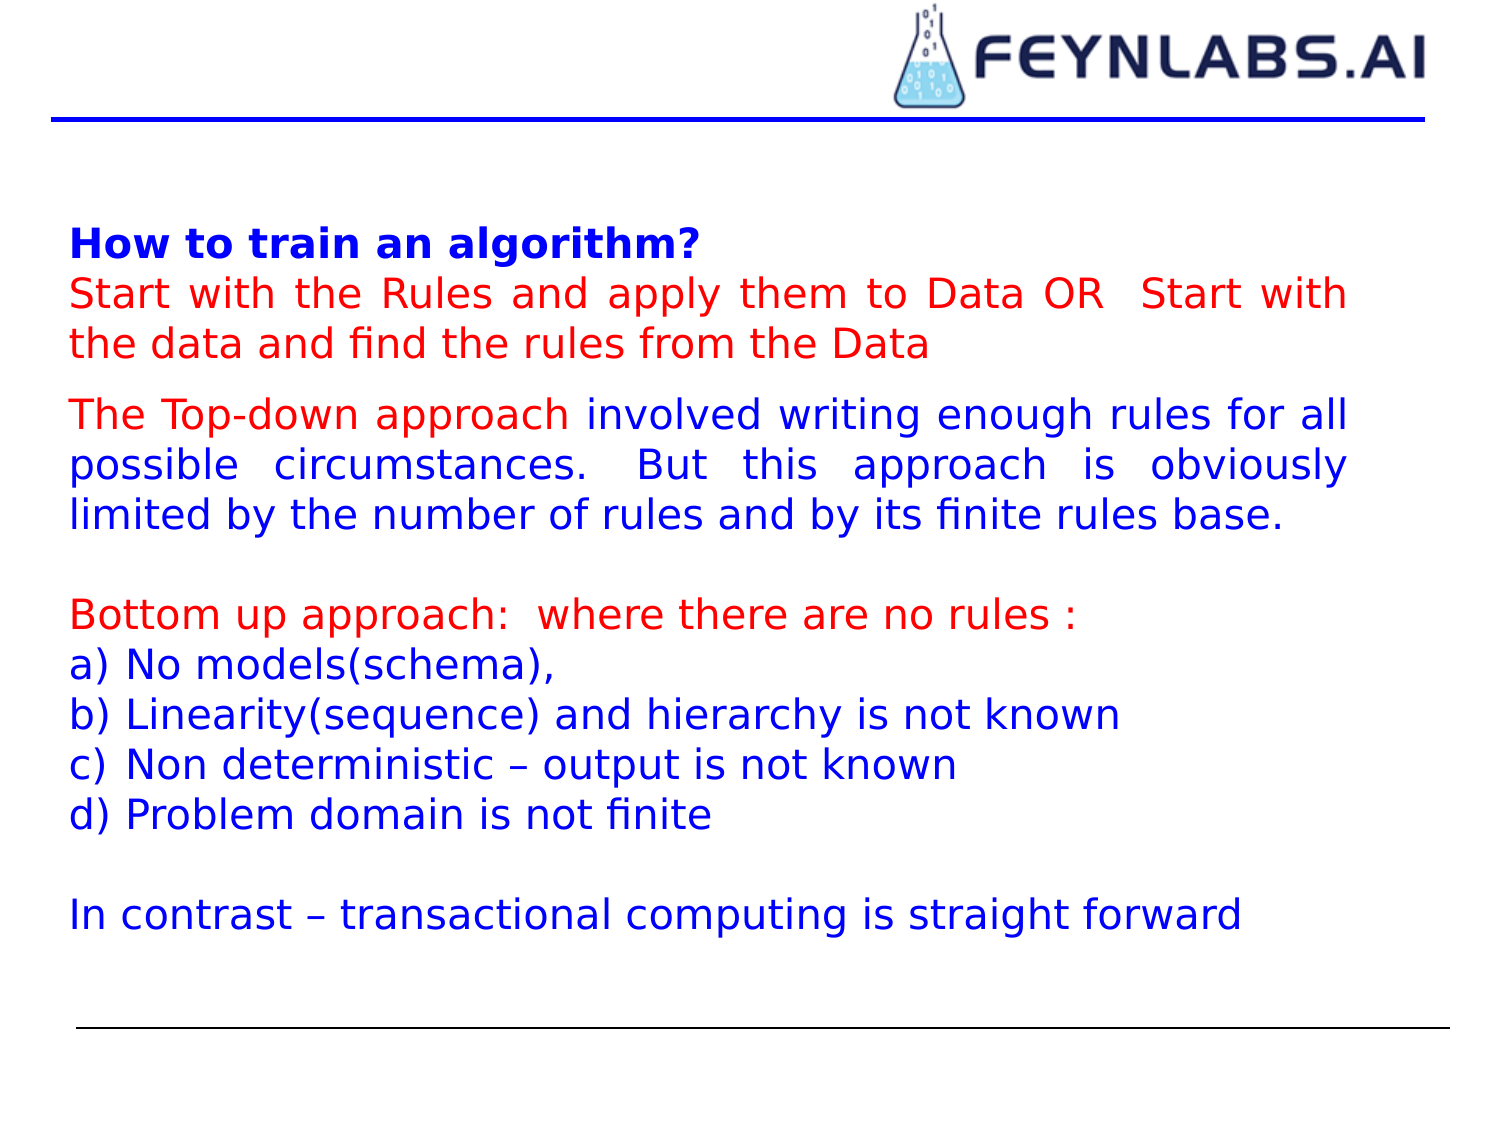

How to train an algorithm?
Start with the Rules and apply them to Data OR  Start with the data and find the rules from the Data
The Top-down approach involved writing enough rules for all possible circumstances.  But this approach is obviously limited by the number of rules and by its finite rules base.

Bottom up approach:  where there are no rules :
No models(schema),
Linearity(sequence) and hierarchy is not known
Non deterministic – output is not known
Problem domain is not finite

In contrast – transactional computing is straight forward